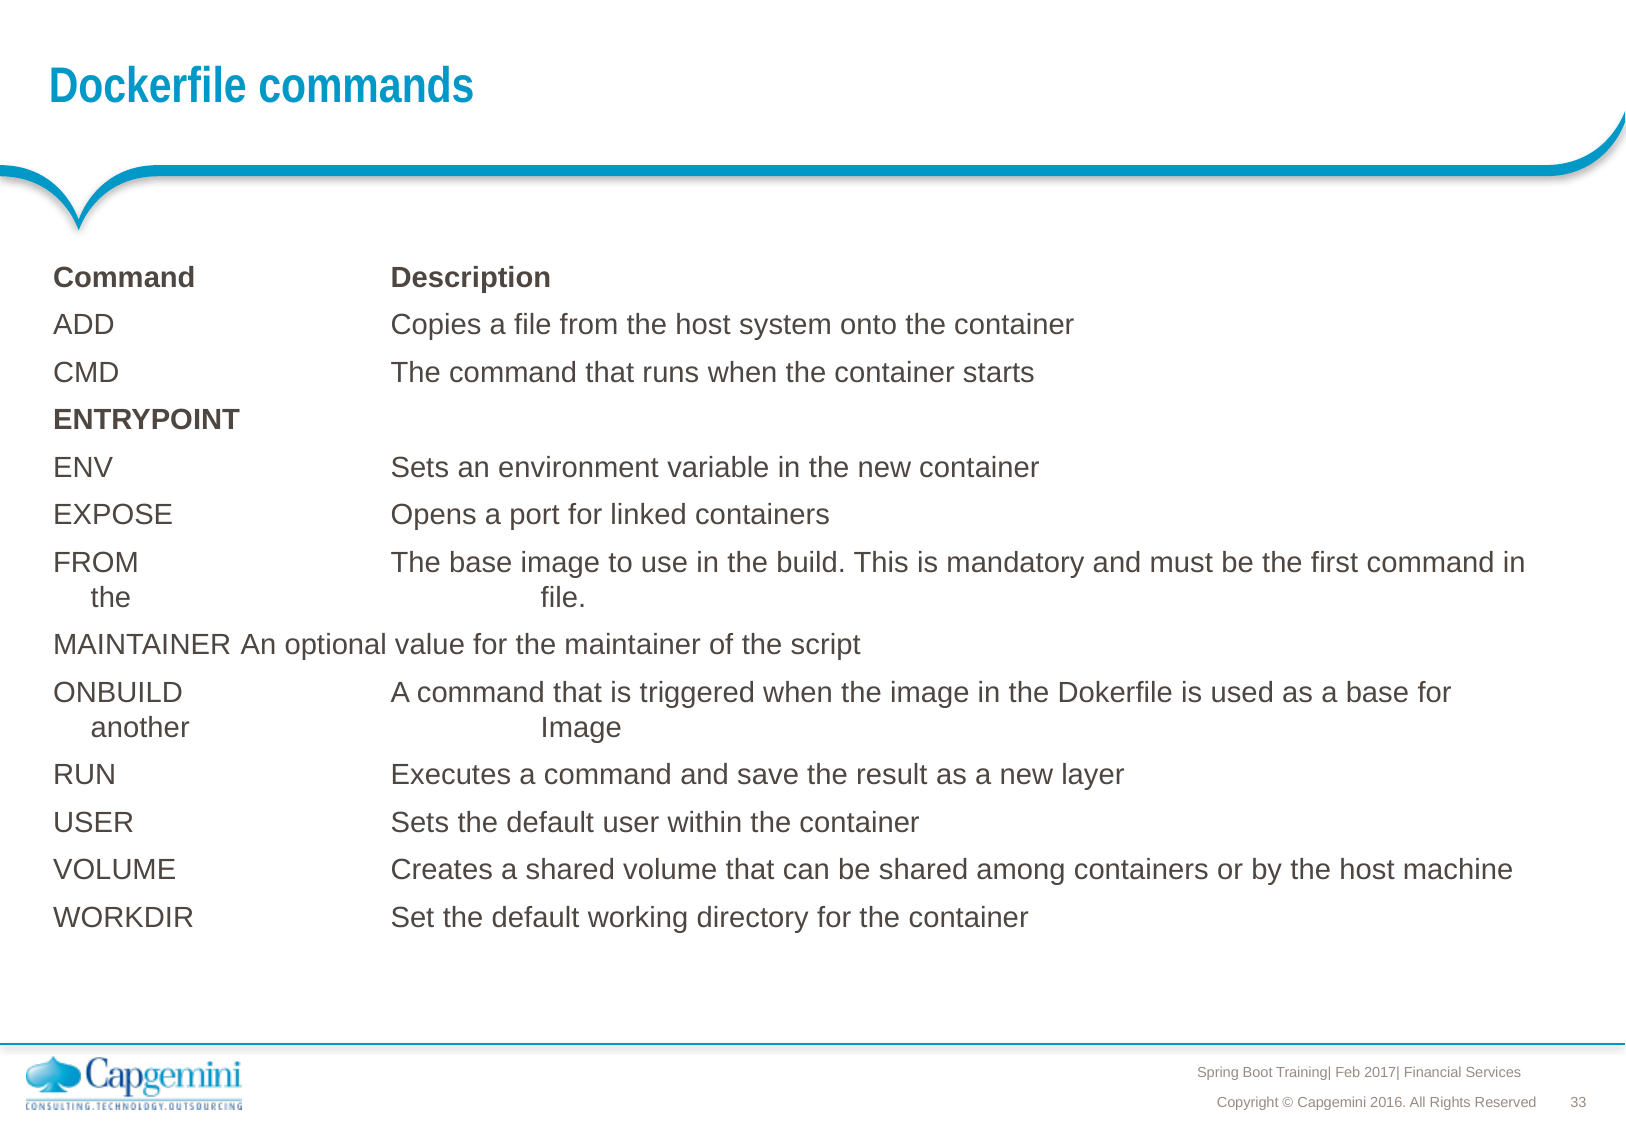

# Dockerfile commands
Command		Description
ADD		Copies a file from the host system onto the container
CMD	 	The command that runs when the container starts
ENTRYPOINT
ENV		Sets an environment variable in the new container
EXPOSE		Opens a port for linked containers
FROM		The base image to use in the build. This is mandatory and must be the first command in the 			file.
MAINTAINER	An optional value for the maintainer of the script
ONBUILD		A command that is triggered when the image in the Dokerfile is used as a base for another 			Image
RUN		Executes a command and save the result as a new layer
USER		Sets the default user within the container
VOLUME		Creates a shared volume that can be shared among containers or by the host machine
WORKDIR		Set the default working directory for the container